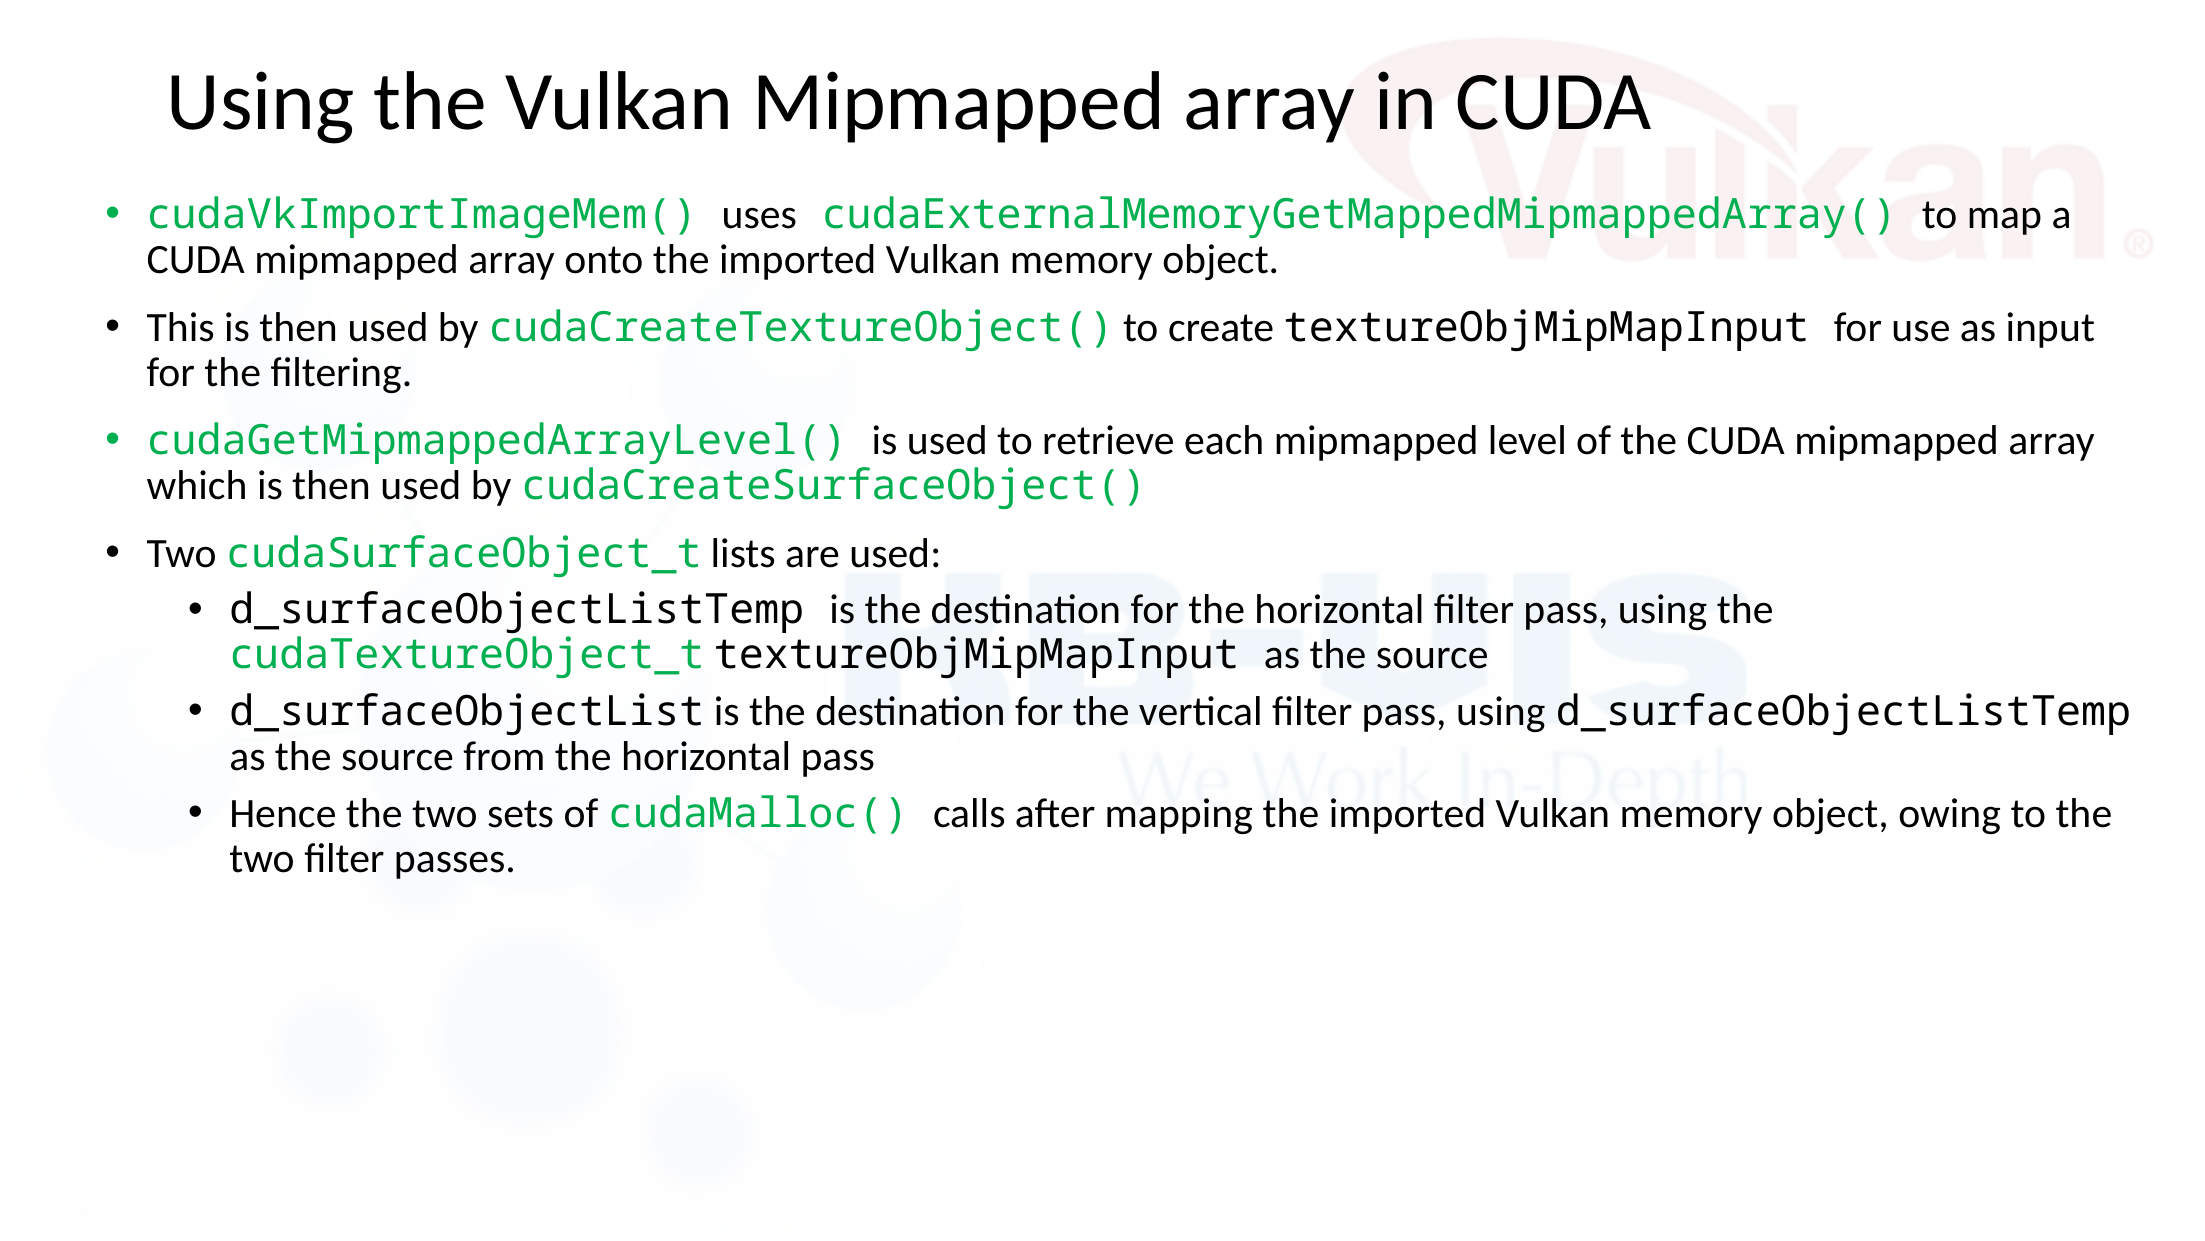

# Using the Vulkan Mipmapped array in CUDA
cudaVkImportImageMem() uses cudaExternalMemoryGetMappedMipmappedArray() to map a CUDA mipmapped array onto the imported Vulkan memory object.
This is then used by cudaCreateTextureObject() to create textureObjMipMapInput for use as input for the filtering.
cudaGetMipmappedArrayLevel() is used to retrieve each mipmapped level of the CUDA mipmapped array which is then used by cudaCreateSurfaceObject()
Two cudaSurfaceObject_t lists are used:
d_surfaceObjectListTemp is the destination for the horizontal filter pass, using the cudaTextureObject_t textureObjMipMapInput as the source
d_surfaceObjectList is the destination for the vertical filter pass, using d_surfaceObjectListTemp as the source from the horizontal pass
Hence the two sets of cudaMalloc() calls after mapping the imported Vulkan memory object, owing to the two filter passes.